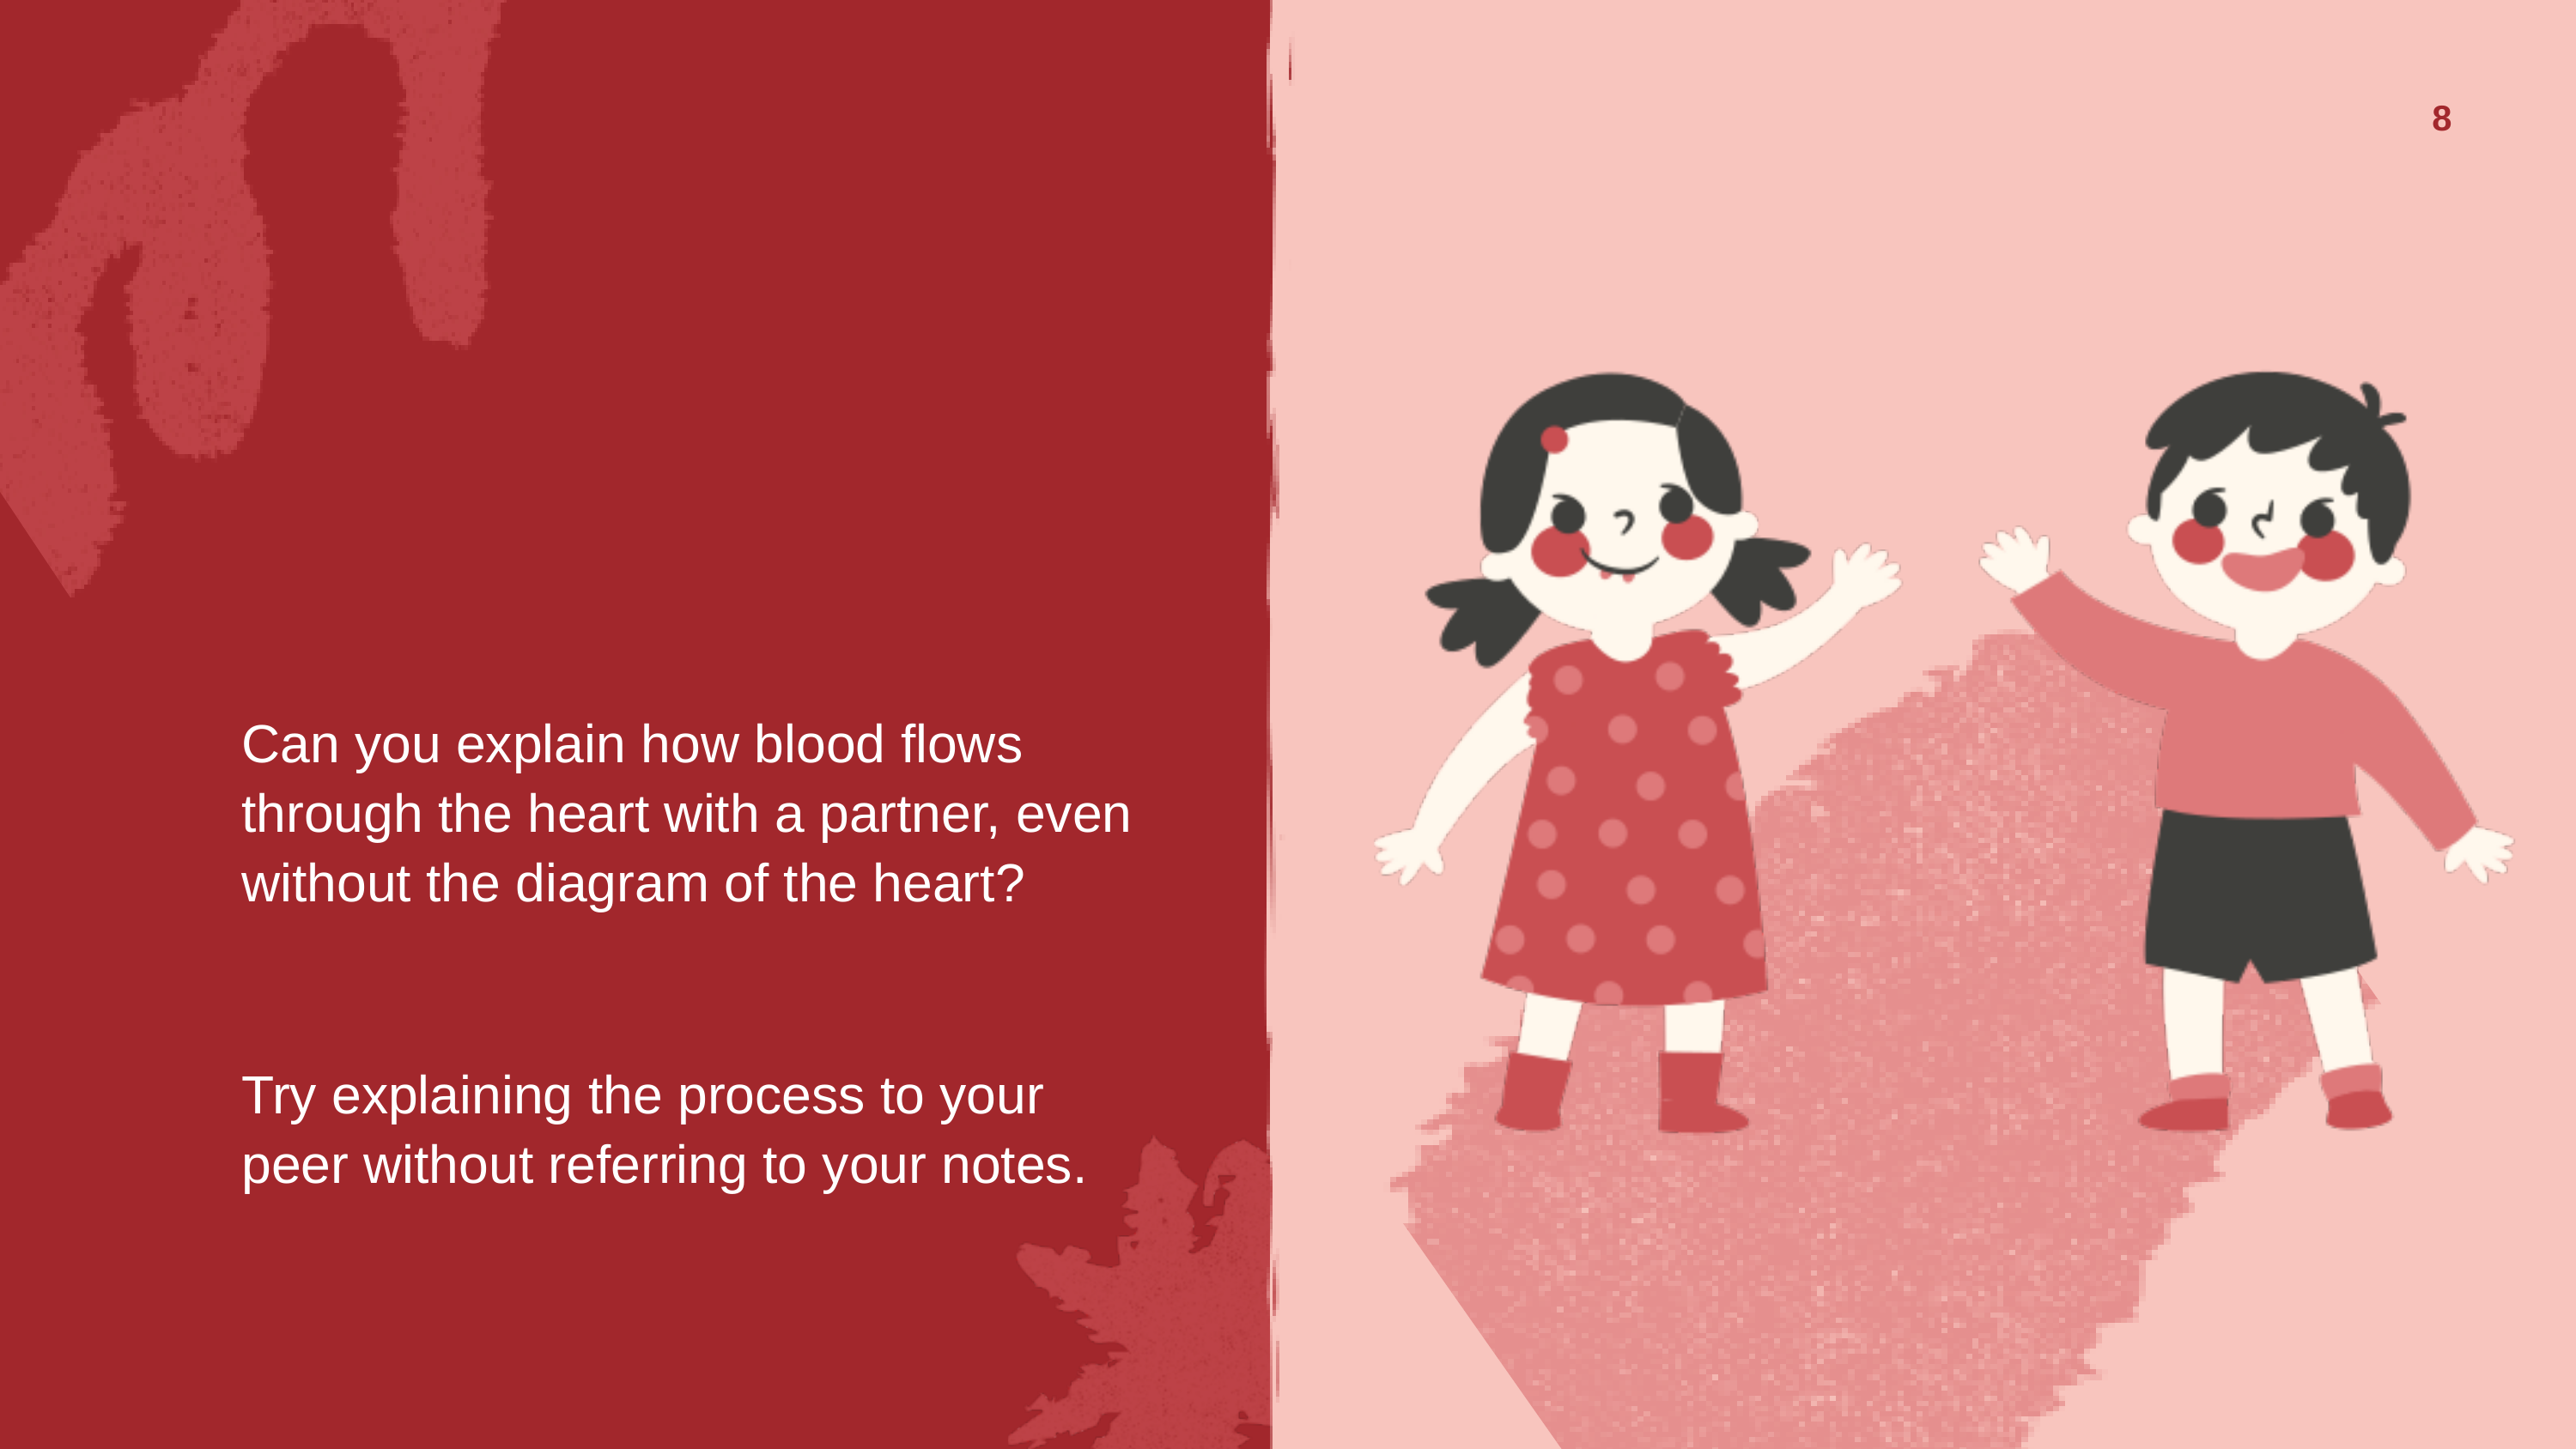

8

LESSON CHECK: THE HEART

Can you explain how blood flows through the heart with a partner, even without the diagram of the heart?
Try explaining the process to your peer without referring to your notes.